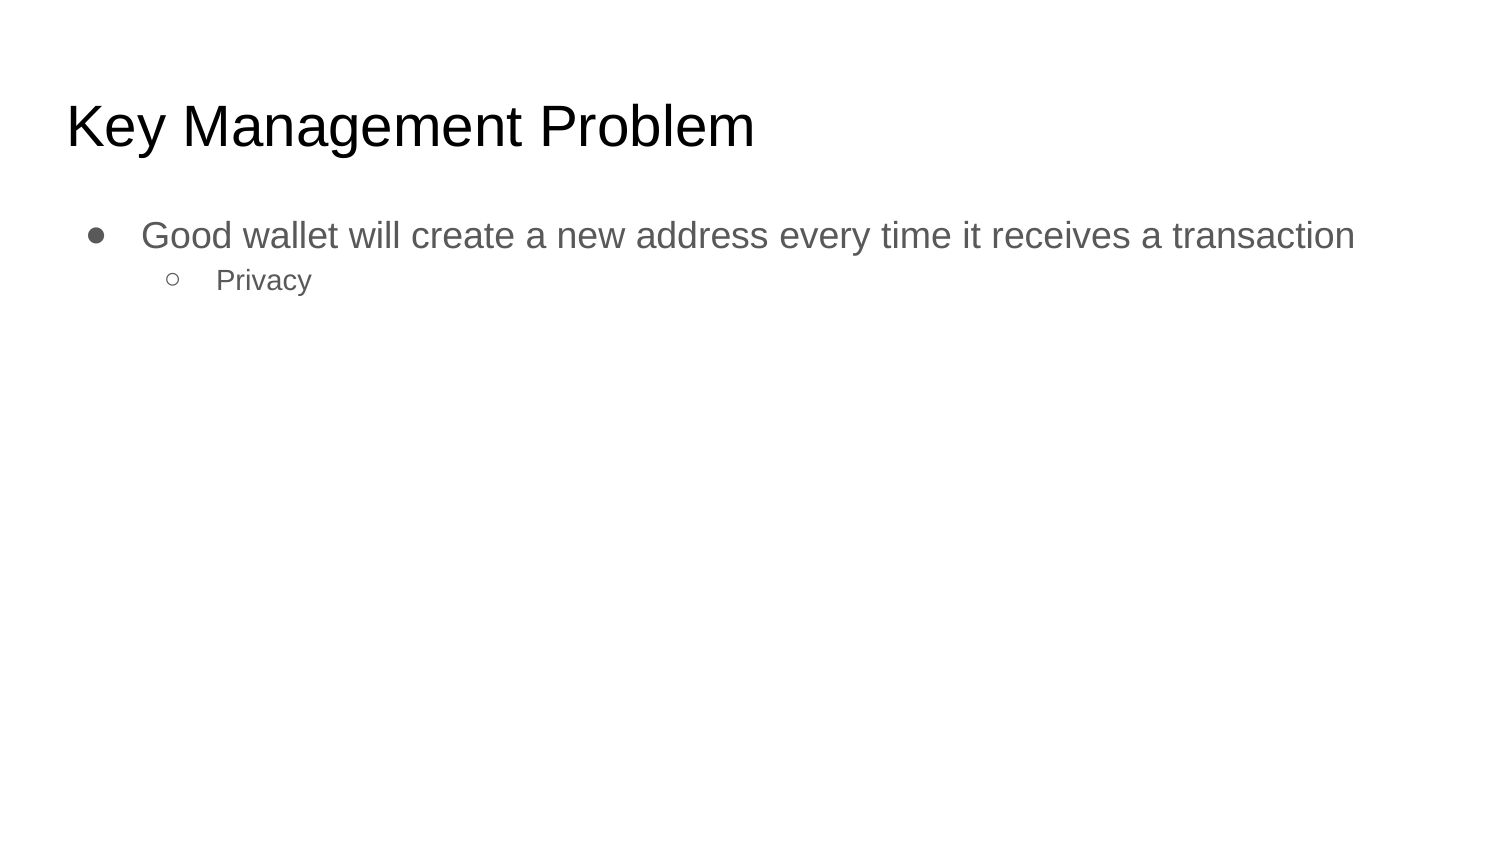

# Key Management Problem
Good wallet will create a new address every time it receives a transaction
Privacy